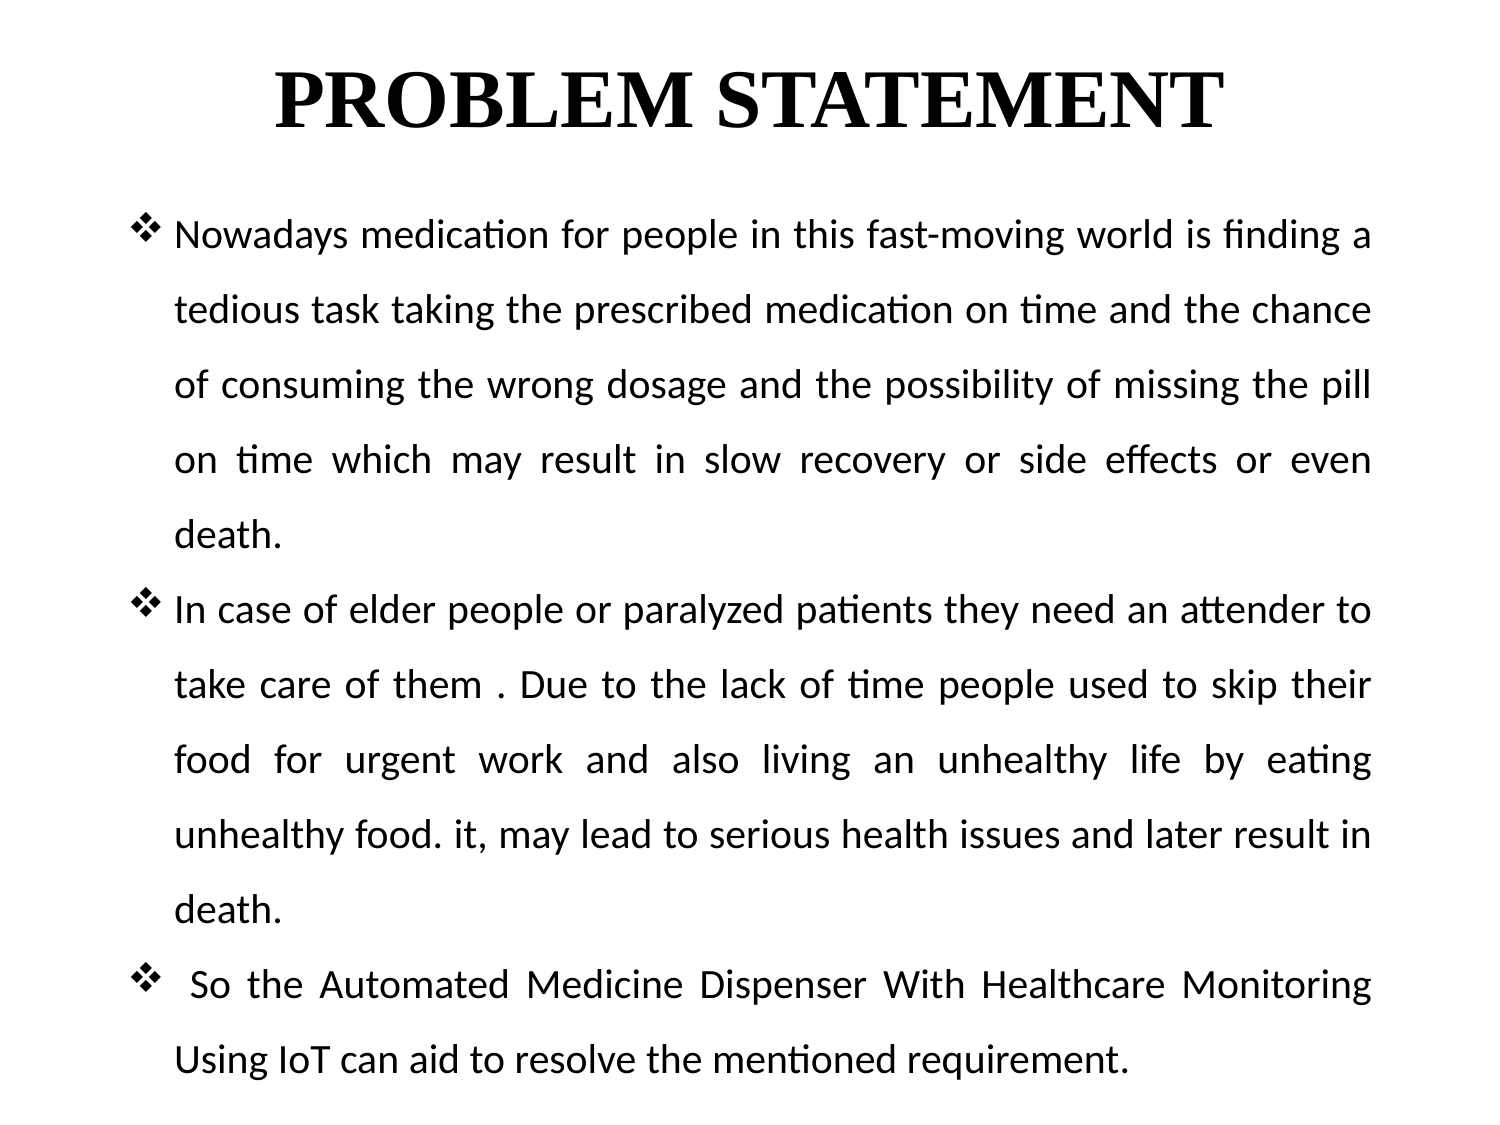

# PROBLEM STATEMENT
Nowadays medication for people in this fast-moving world is finding a tedious task taking the prescribed medication on time and the chance of consuming the wrong dosage and the possibility of missing the pill on time which may result in slow recovery or side effects or even death.
In case of elder people or paralyzed patients they need an attender to take care of them . Due to the lack of time people used to skip their food for urgent work and also living an unhealthy life by eating unhealthy food. it, may lead to serious health issues and later result in death.
 So the Automated Medicine Dispenser With Healthcare Monitoring Using IoT can aid to resolve the mentioned requirement.